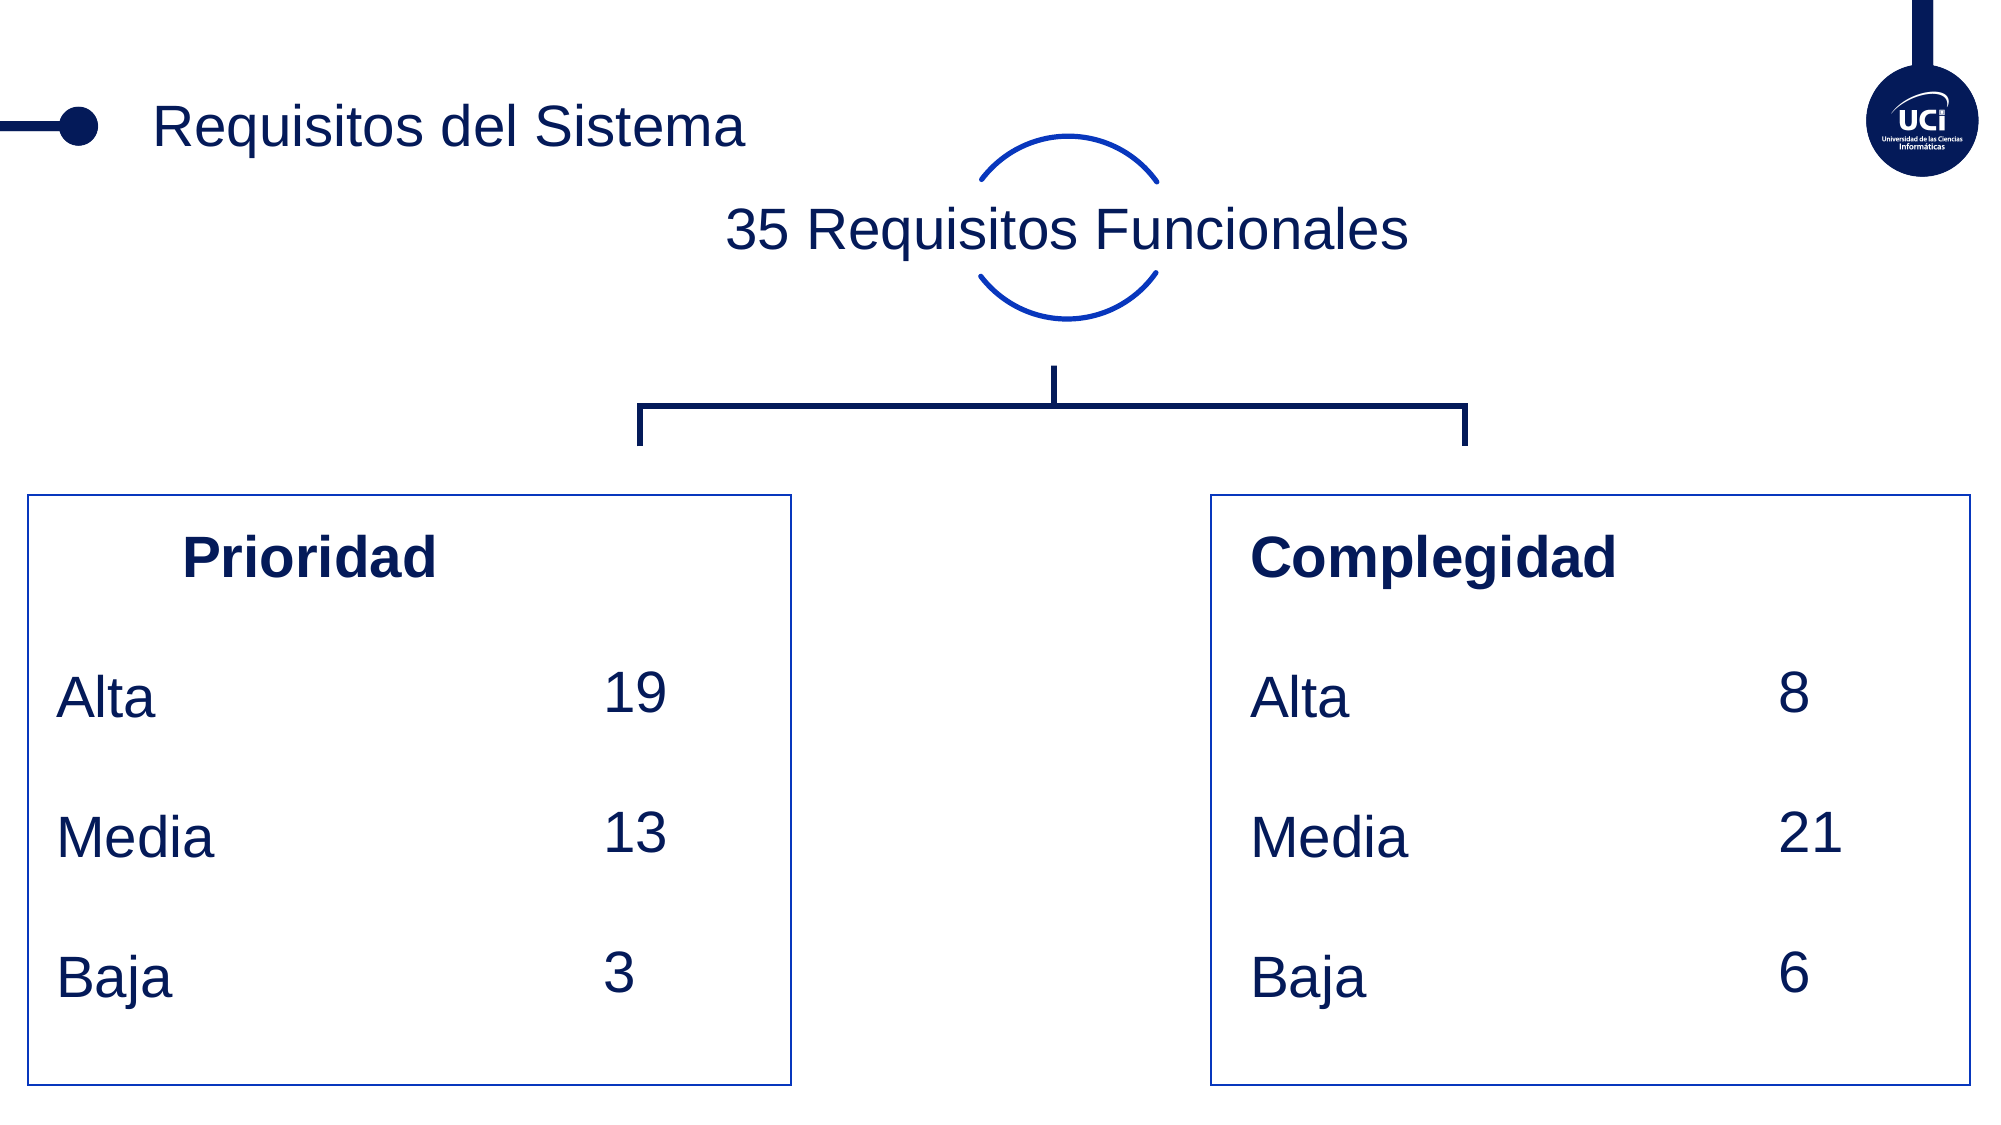

# Requisitos del Sistema

35 Requisitos Funcionales

            Prioridad

Alta

Media

Baja
Complegidad

Alta

Media

Baja

19

13

3
8

21

6